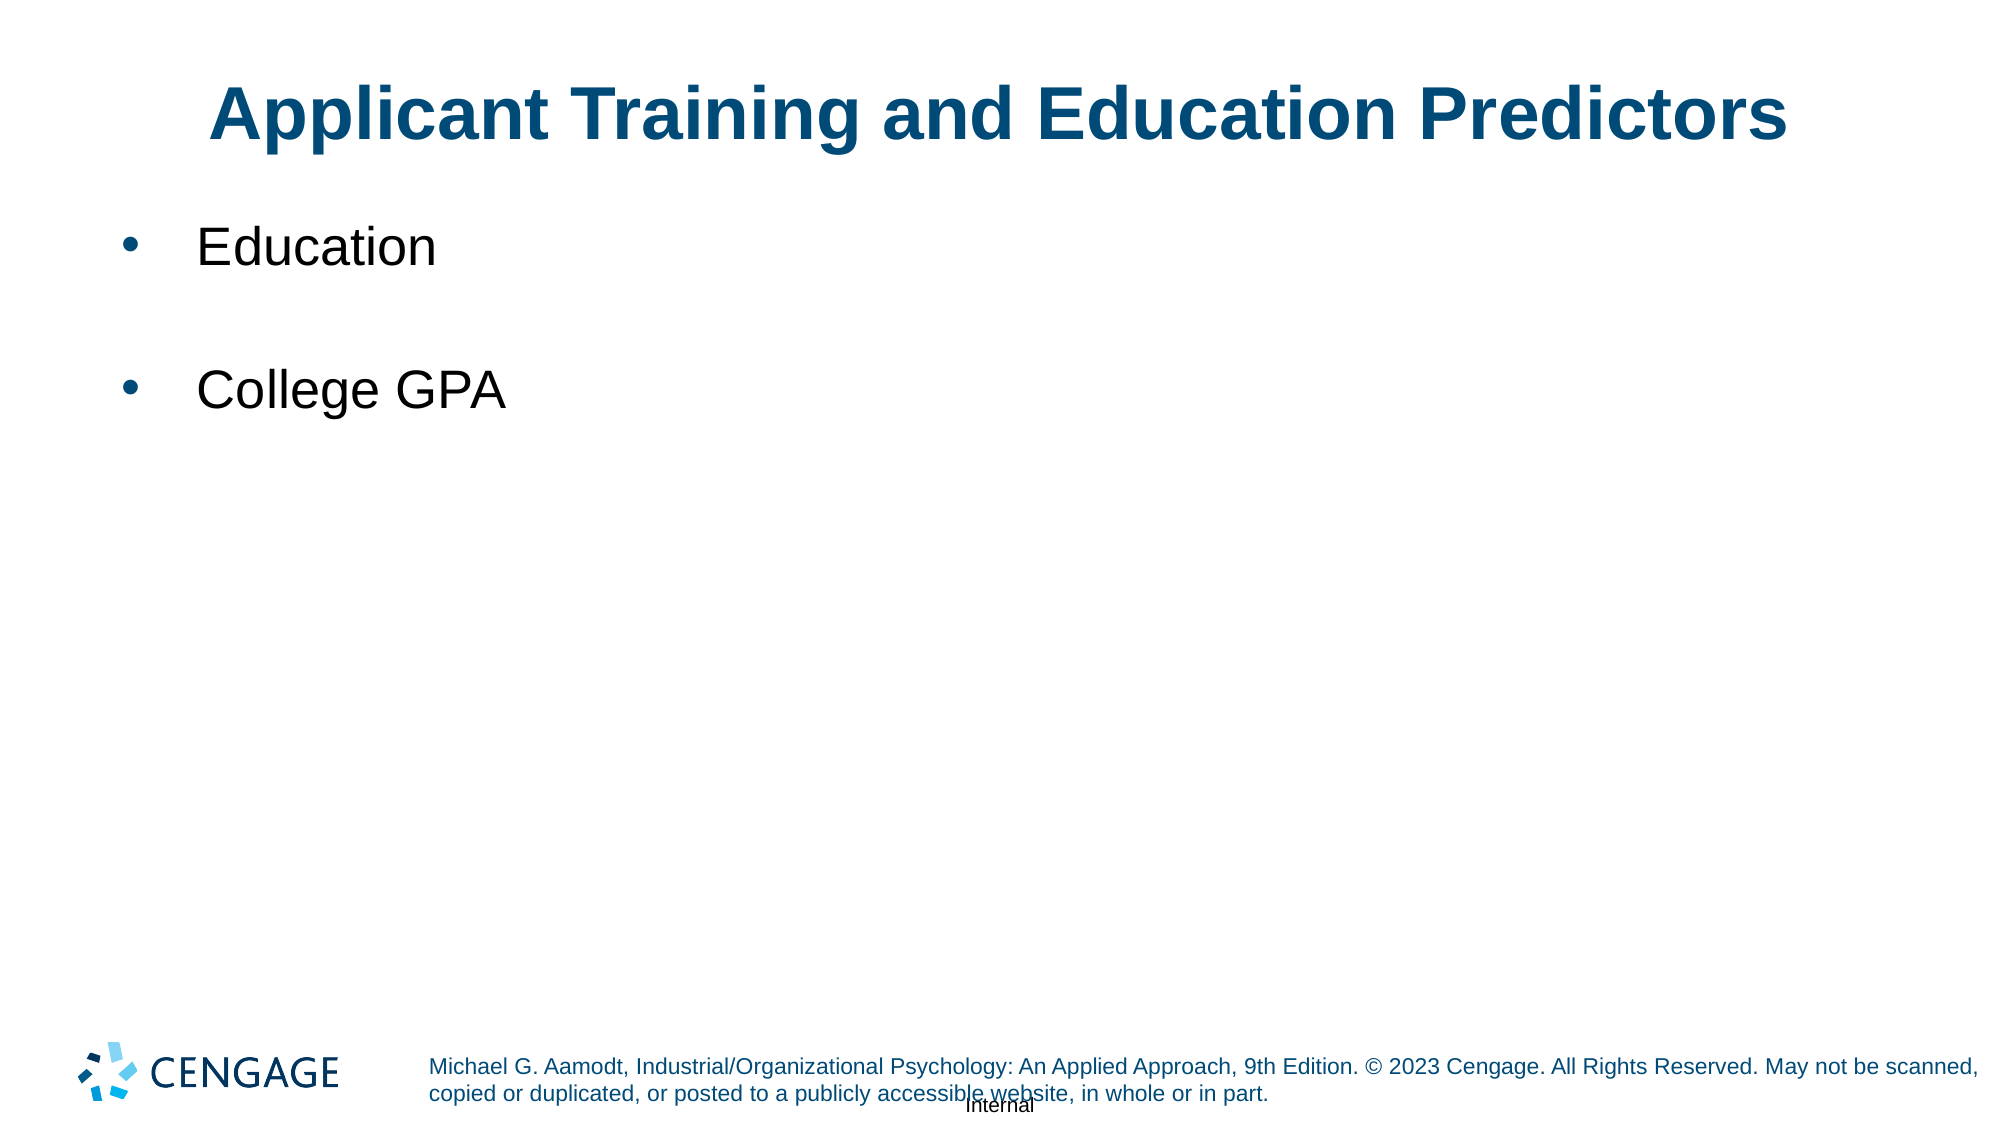

# Applicant Training and Education Predictors
Education
College GPA